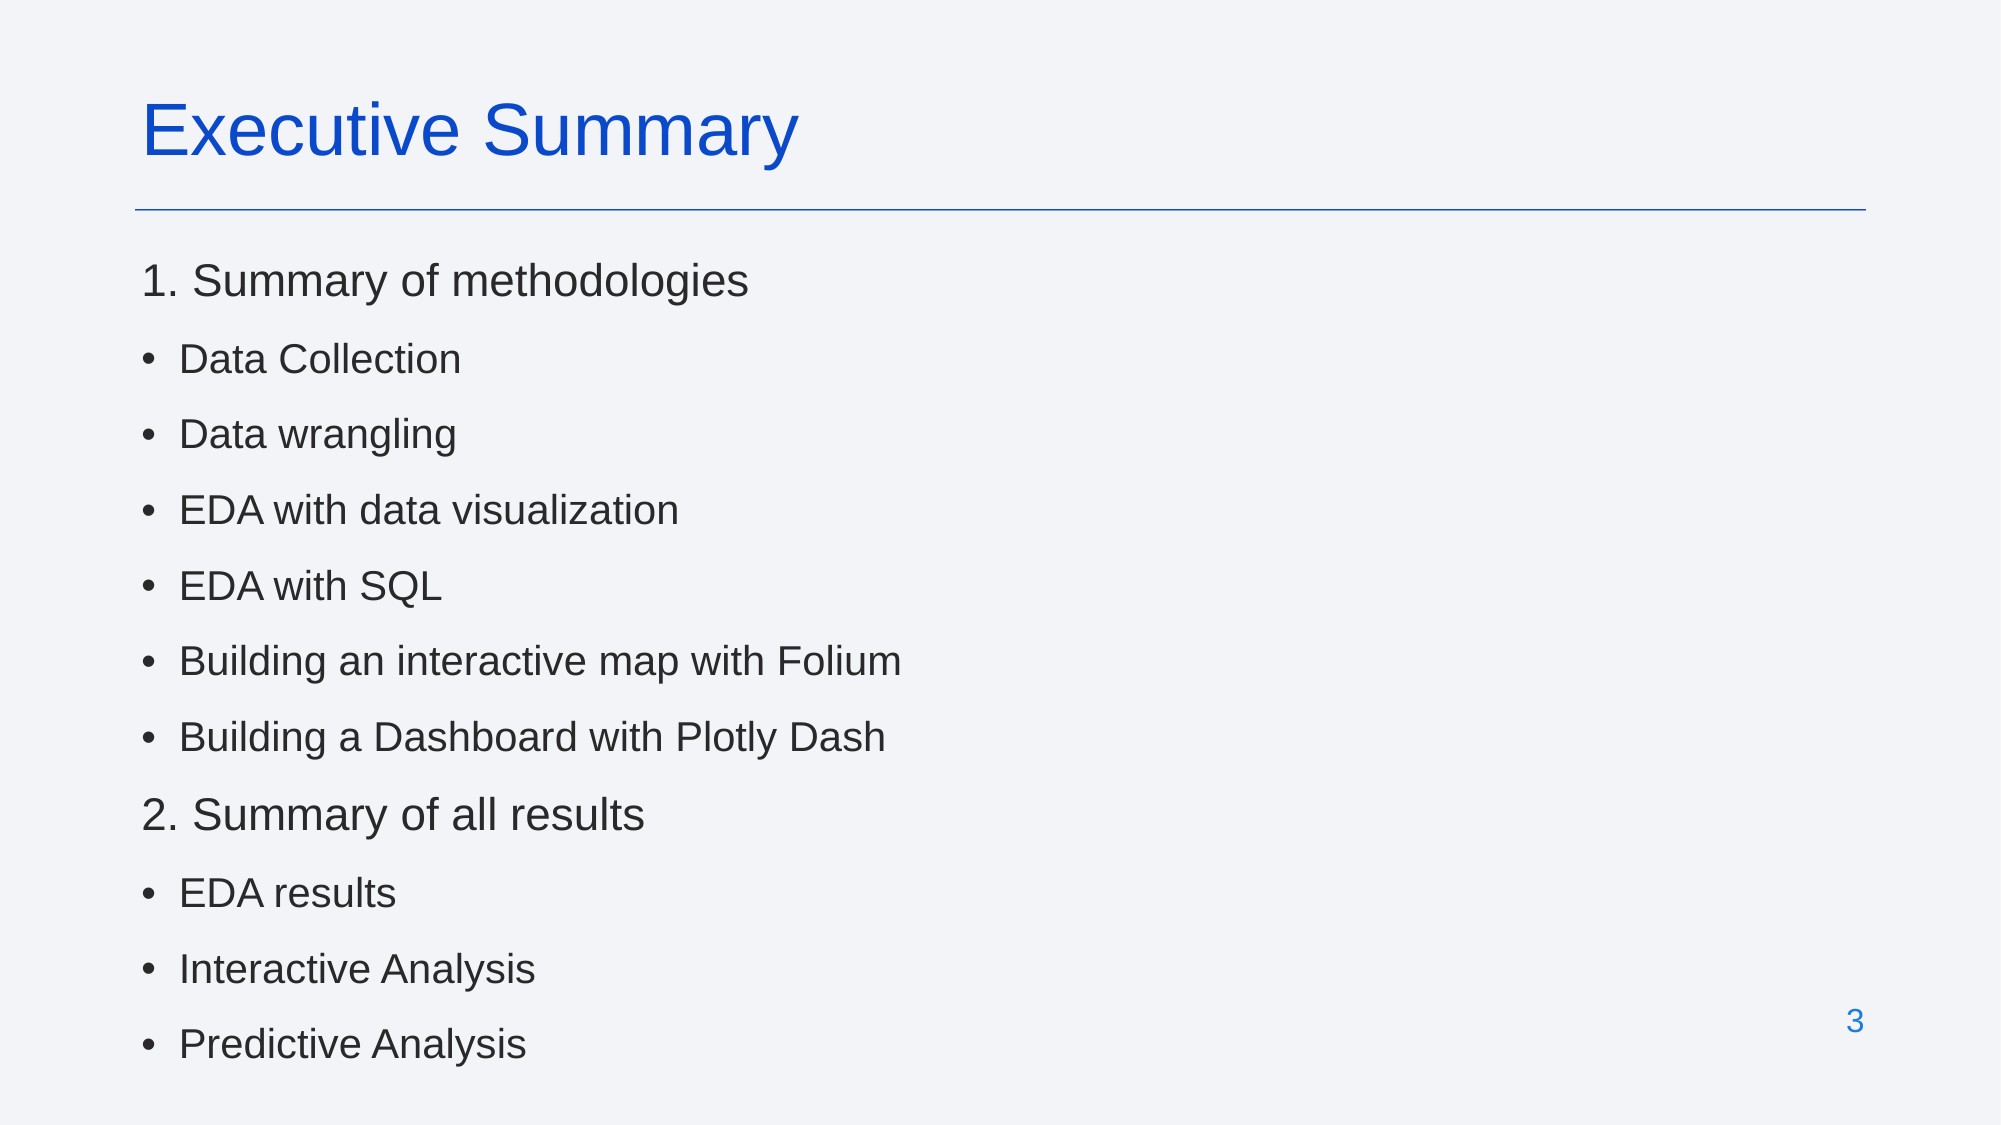

Executive Summary
1. Summary of methodologies
Data Collection
Data wrangling
EDA with data visualization
EDA with SQL
Building an interactive map with Folium
Building a Dashboard with Plotly Dash
2. Summary of all results
EDA results
Interactive Analysis
Predictive Analysis
3